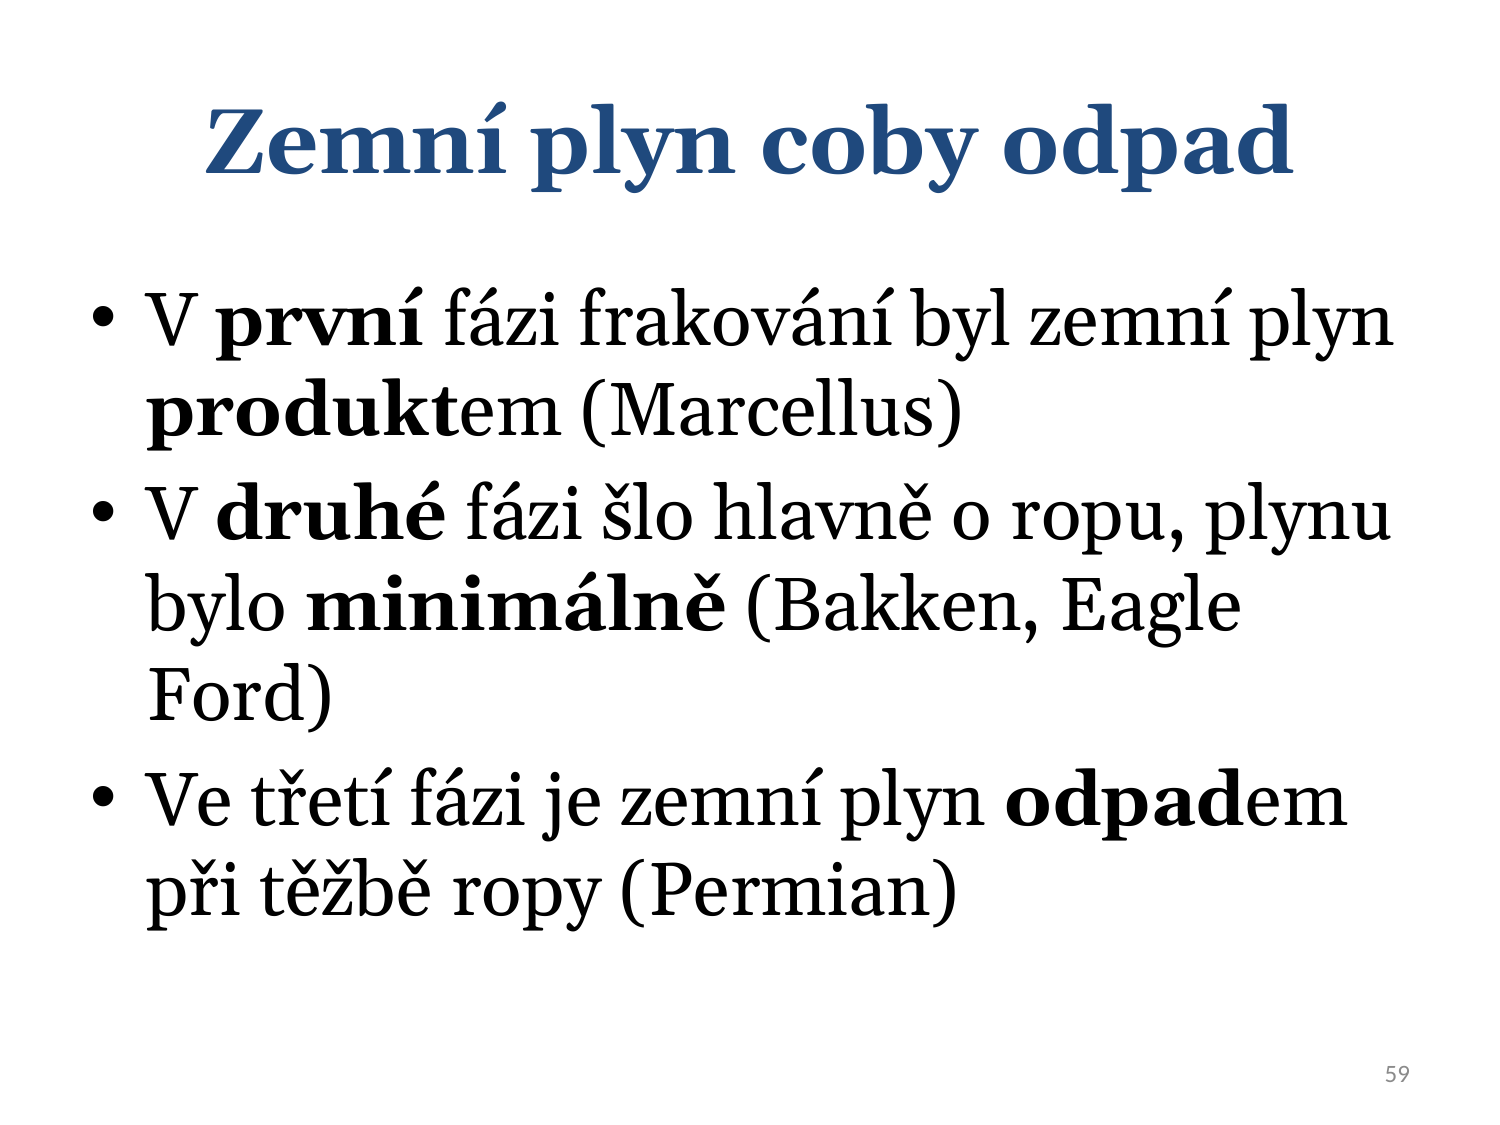

# Zemní plyn coby odpad
V první fázi frakování byl zemní plyn produktem (Marcellus)
V druhé fázi šlo hlavně o ropu, plynu bylo minimálně (Bakken, Eagle Ford)
Ve třetí fázi je zemní plyn odpadem při těžbě ropy (Permian)

59